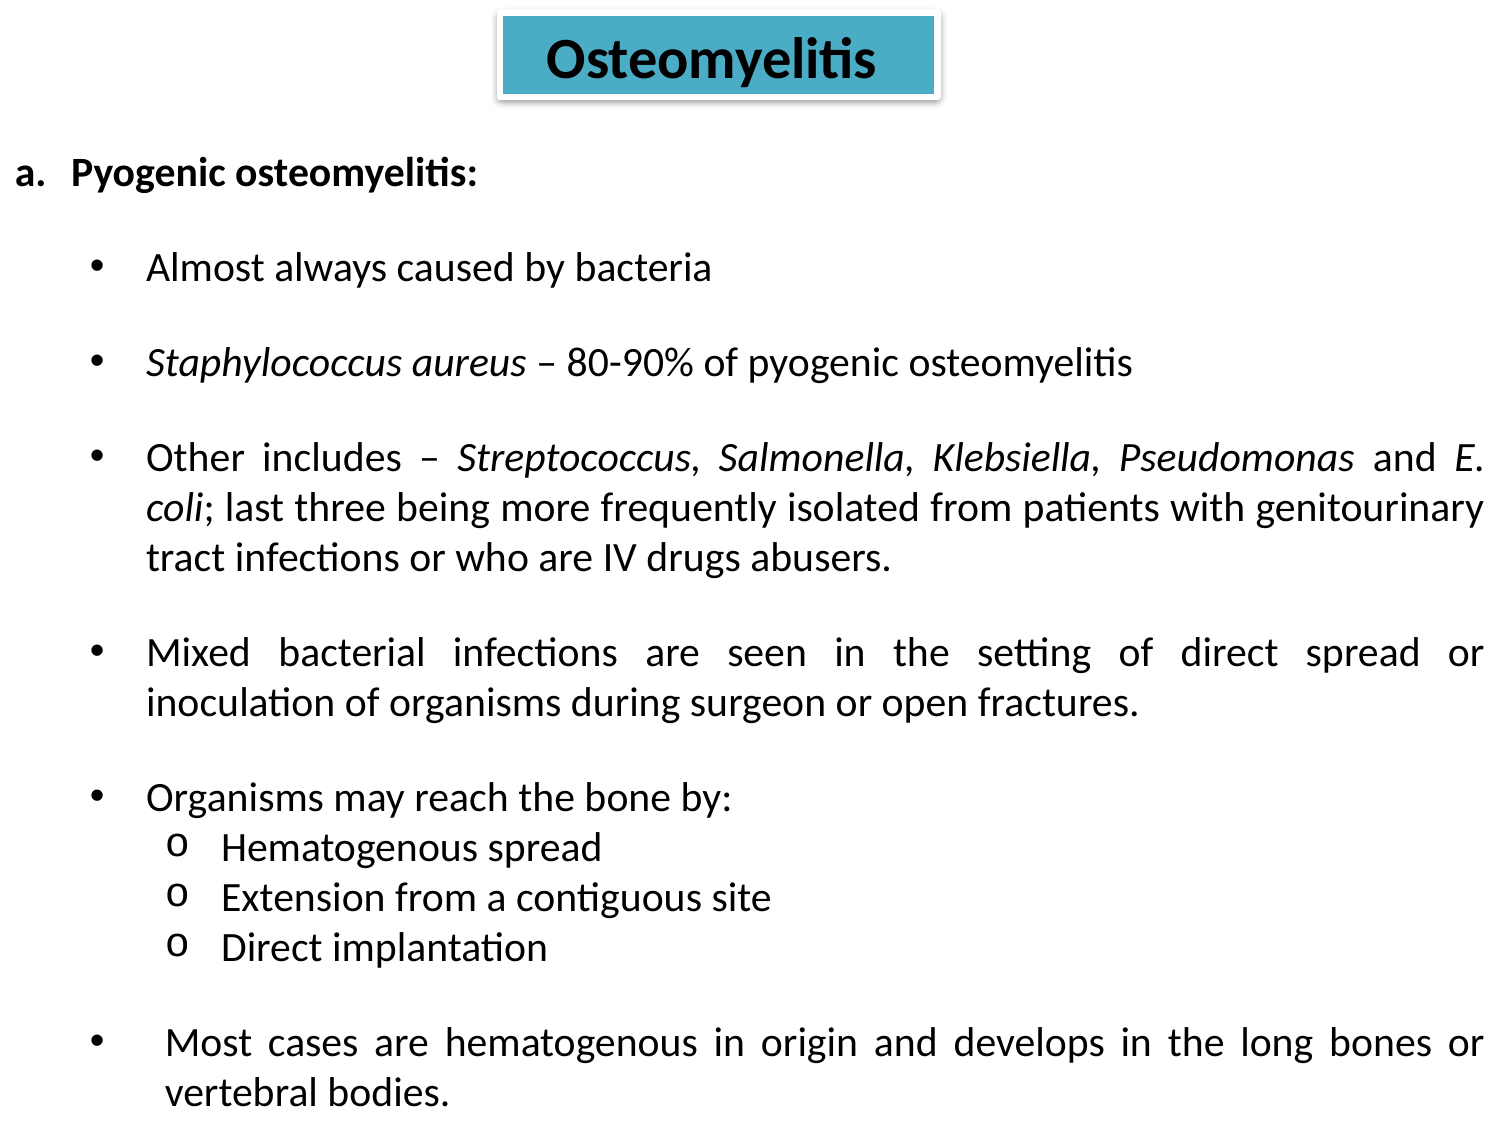

Osteomyelitis
Pyogenic osteomyelitis:

Almost always caused by bacteria

Staphylococcus aureus – 80-90% of pyogenic osteomyelitis

Other includes – Streptococcus, Salmonella, Klebsiella, Pseudomonas and E. coli; last three being more frequently isolated from patients with genitourinary tract infections or who are IV drugs abusers.

Mixed bacterial infections are seen in the setting of direct spread or inoculation of organisms during surgeon or open fractures.

Organisms may reach the bone by:
Hematogenous spread
Extension from a contiguous site
Direct implantation

Most cases are hematogenous in origin and develops in the long bones or vertebral bodies.